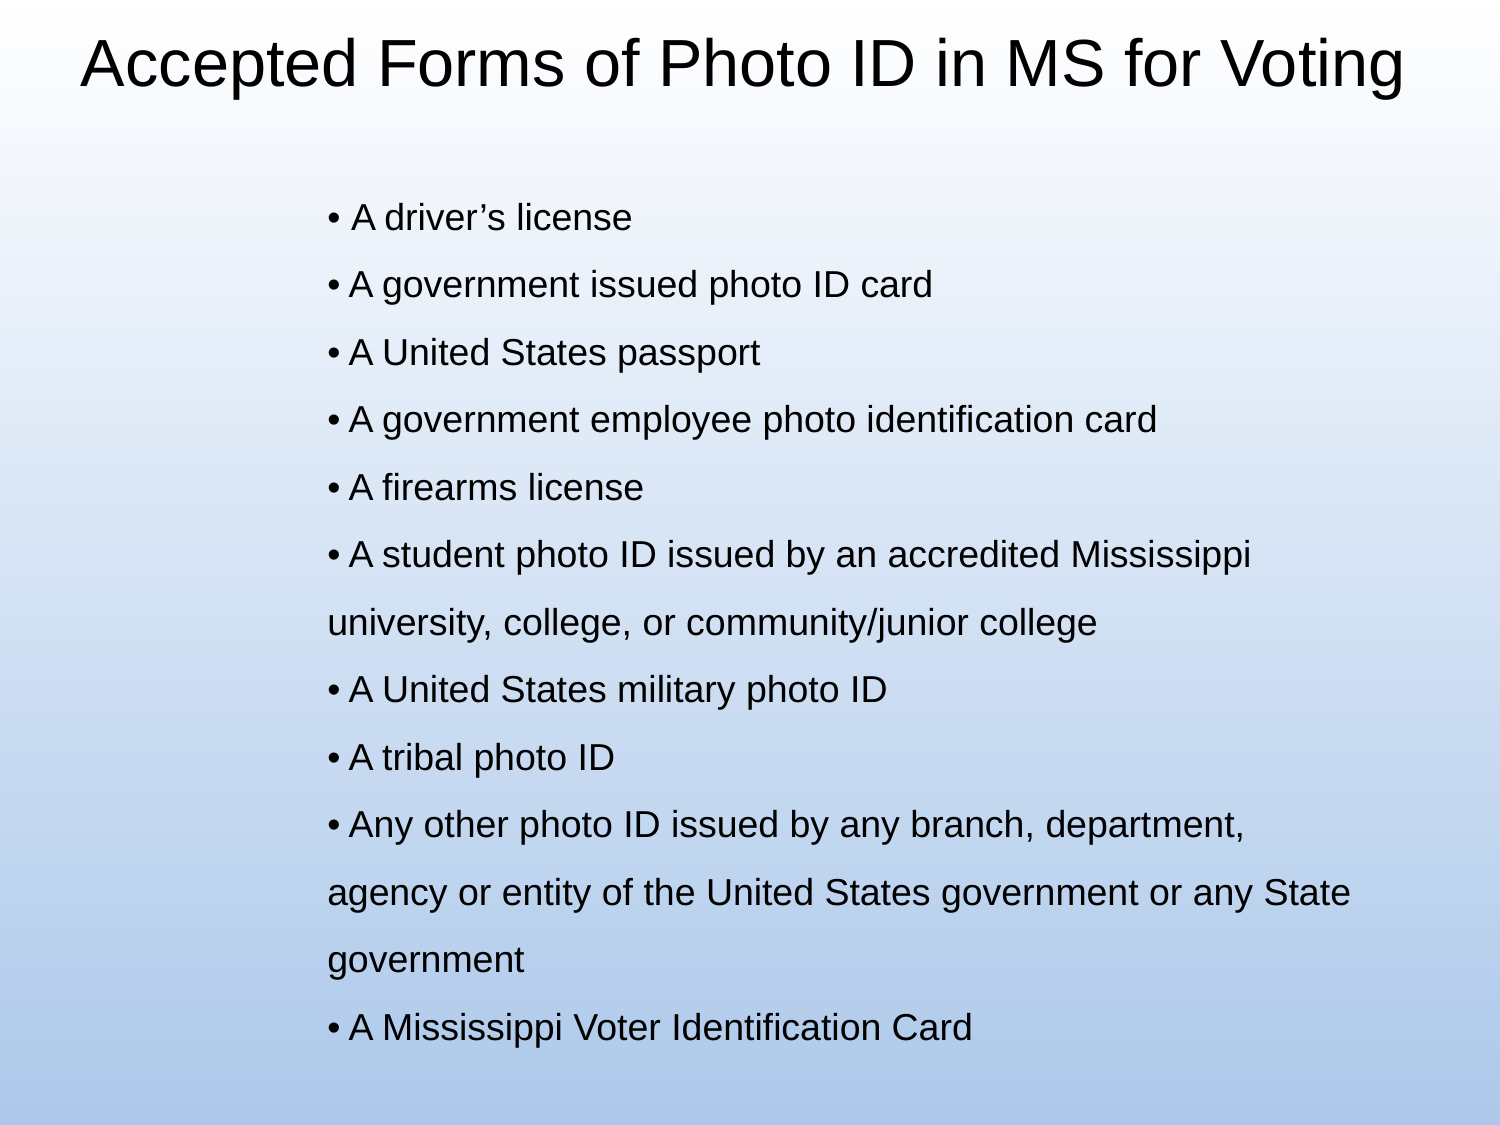

Accepted Forms of Photo ID in MS for Voting
• A driver’s license
• A government issued photo ID card
• A United States passport
• A government employee photo identification card
• A firearms license
• A student photo ID issued by an accredited Mississippi  university, college, or community/junior college
• A United States military photo ID
• A tribal photo ID
• Any other photo ID issued by any branch, department, agency or entity of the United States government or any State government
• A Mississippi Voter Identification Card